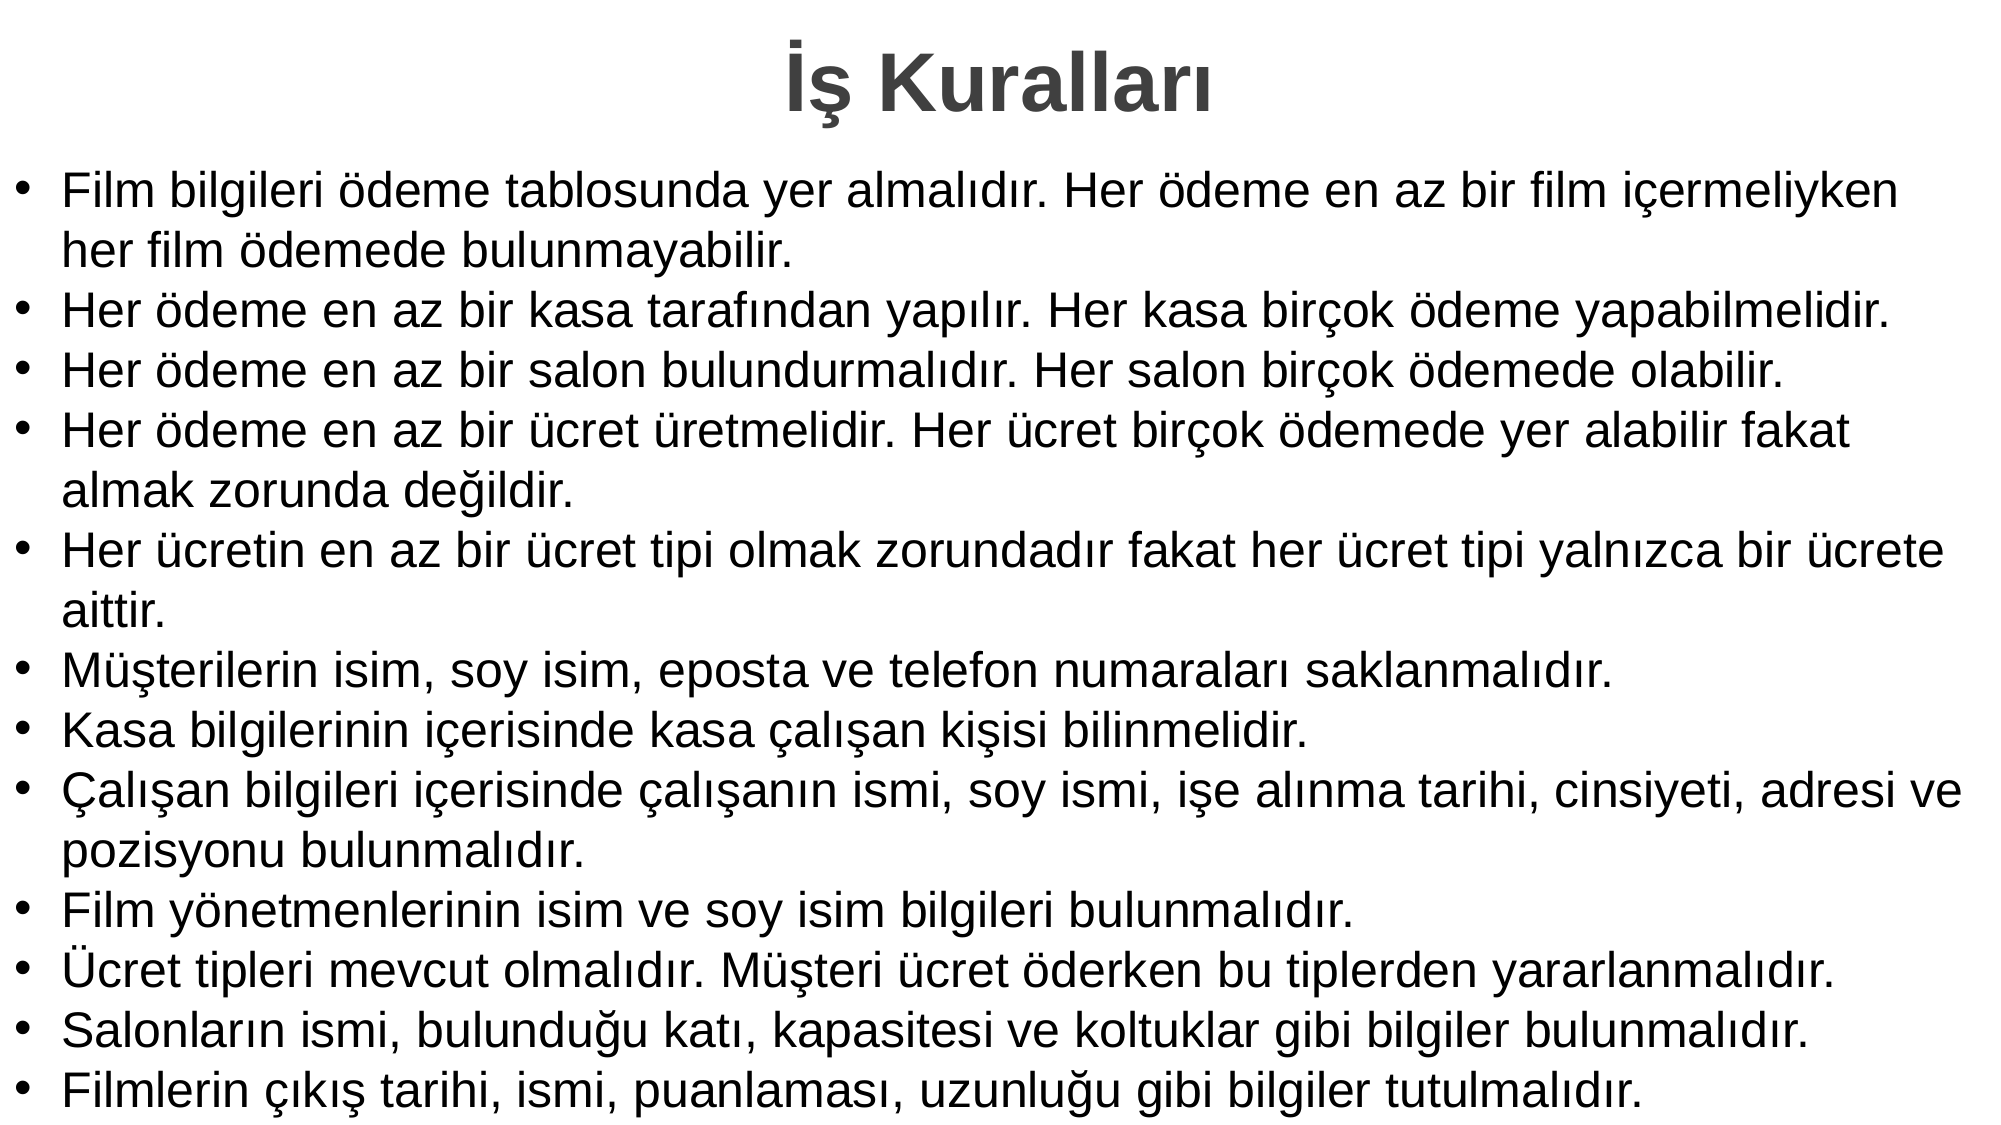

İş Kuralları
Film bilgileri ödeme tablosunda yer almalıdır. Her ödeme en az bir film içermeliyken her film ödemede bulunmayabilir.
Her ödeme en az bir kasa tarafından yapılır. Her kasa birçok ödeme yapabilmelidir.
Her ödeme en az bir salon bulundurmalıdır. Her salon birçok ödemede olabilir.
Her ödeme en az bir ücret üretmelidir. Her ücret birçok ödemede yer alabilir fakat almak zorunda değildir.
Her ücretin en az bir ücret tipi olmak zorundadır fakat her ücret tipi yalnızca bir ücrete aittir.
Müşterilerin isim, soy isim, eposta ve telefon numaraları saklanmalıdır.
Kasa bilgilerinin içerisinde kasa çalışan kişisi bilinmelidir.
Çalışan bilgileri içerisinde çalışanın ismi, soy ismi, işe alınma tarihi, cinsiyeti, adresi ve pozisyonu bulunmalıdır.
Film yönetmenlerinin isim ve soy isim bilgileri bulunmalıdır.
Ücret tipleri mevcut olmalıdır. Müşteri ücret öderken bu tiplerden yararlanmalıdır.
Salonların ismi, bulunduğu katı, kapasitesi ve koltuklar gibi bilgiler bulunmalıdır.
Filmlerin çıkış tarihi, ismi, puanlaması, uzunluğu gibi bilgiler tutulmalıdır.